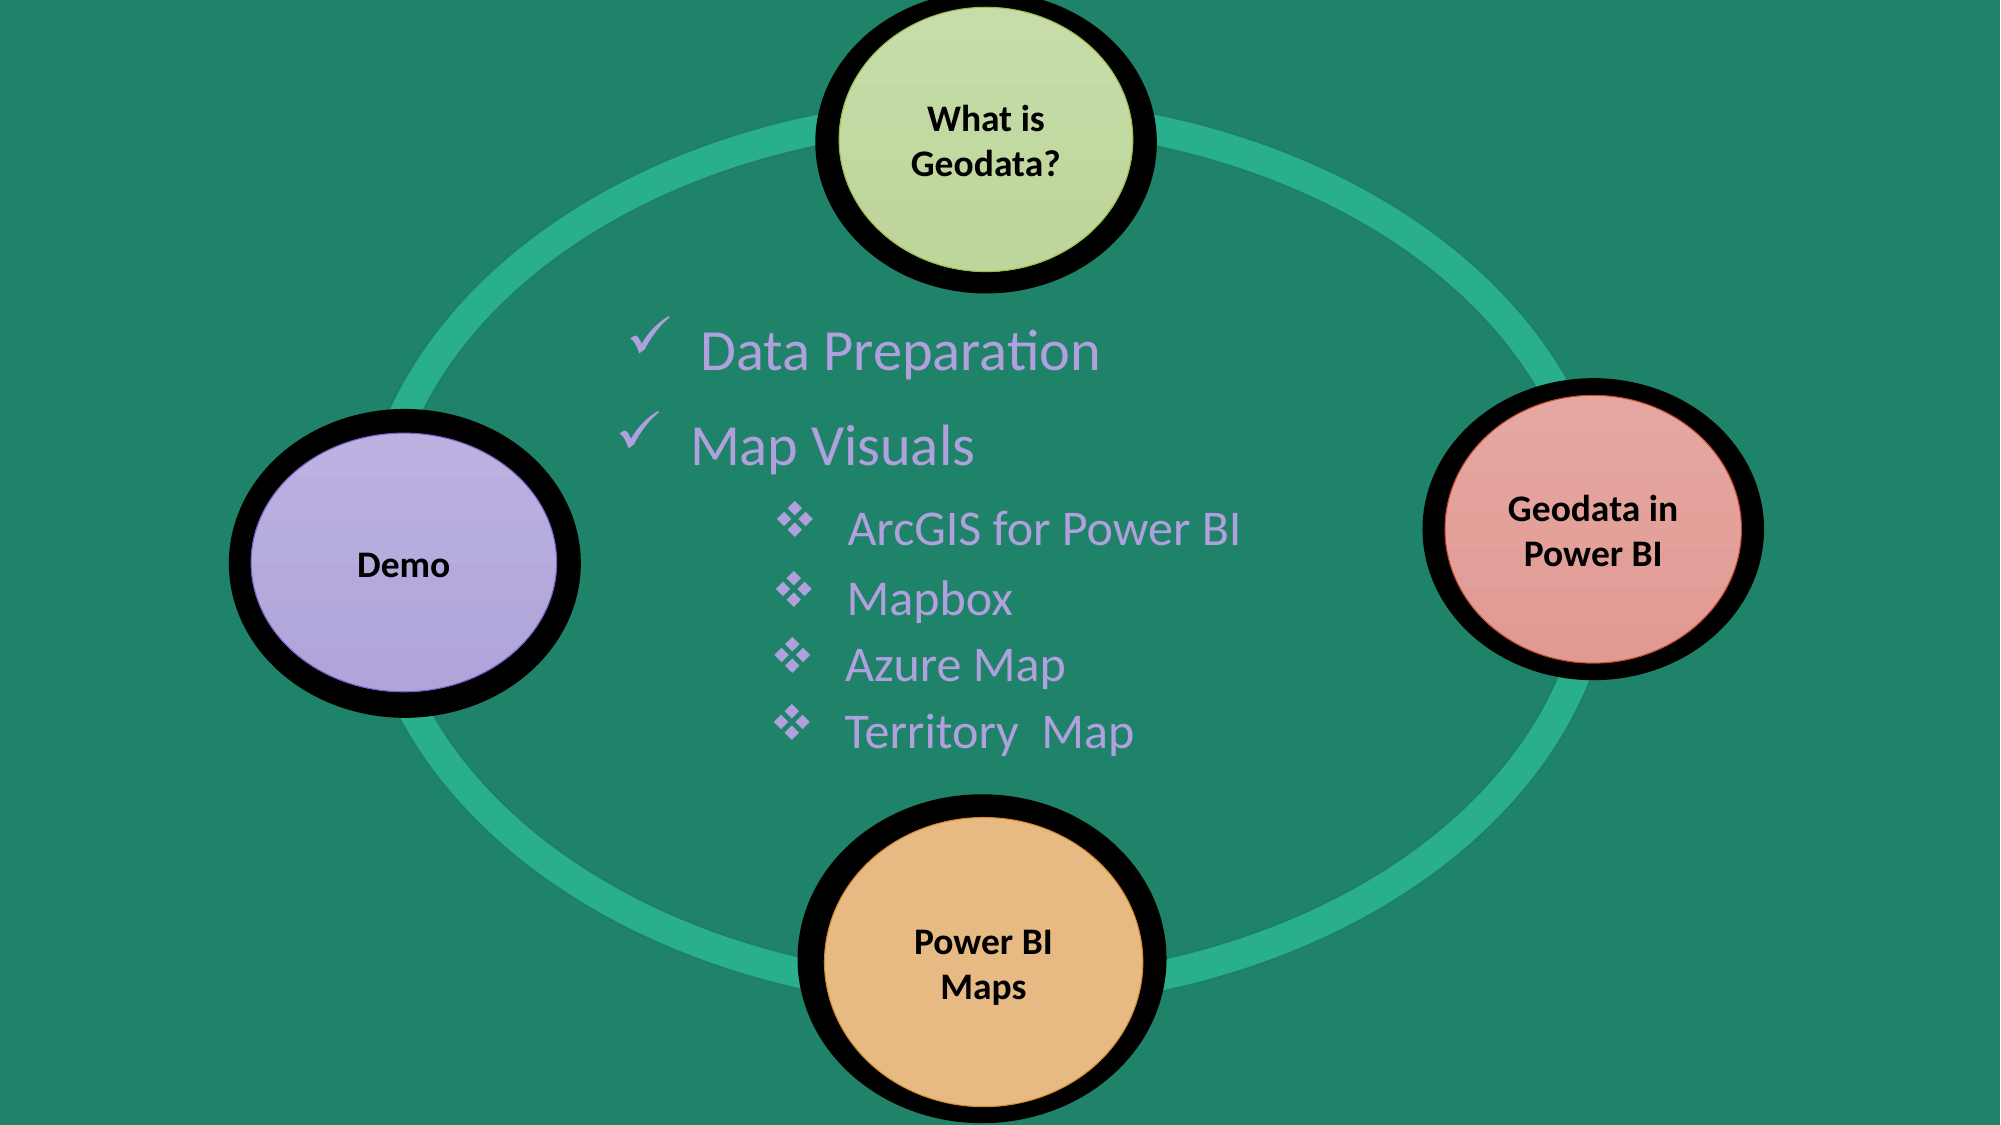

What is Geodata?

Data Preparation

Map Components in Power BI
Geodata Definition

Geodata in Power BI
Geodata in Power BI
Map Visuals

Demo
Geodata Themes
Thematic Maps
ArcGIS for Power BI
Geodata Geometries
Mapbox
Geodata Types
Map Categories
Import Methods
Azure Map
Territory  Map

Power BI Maps